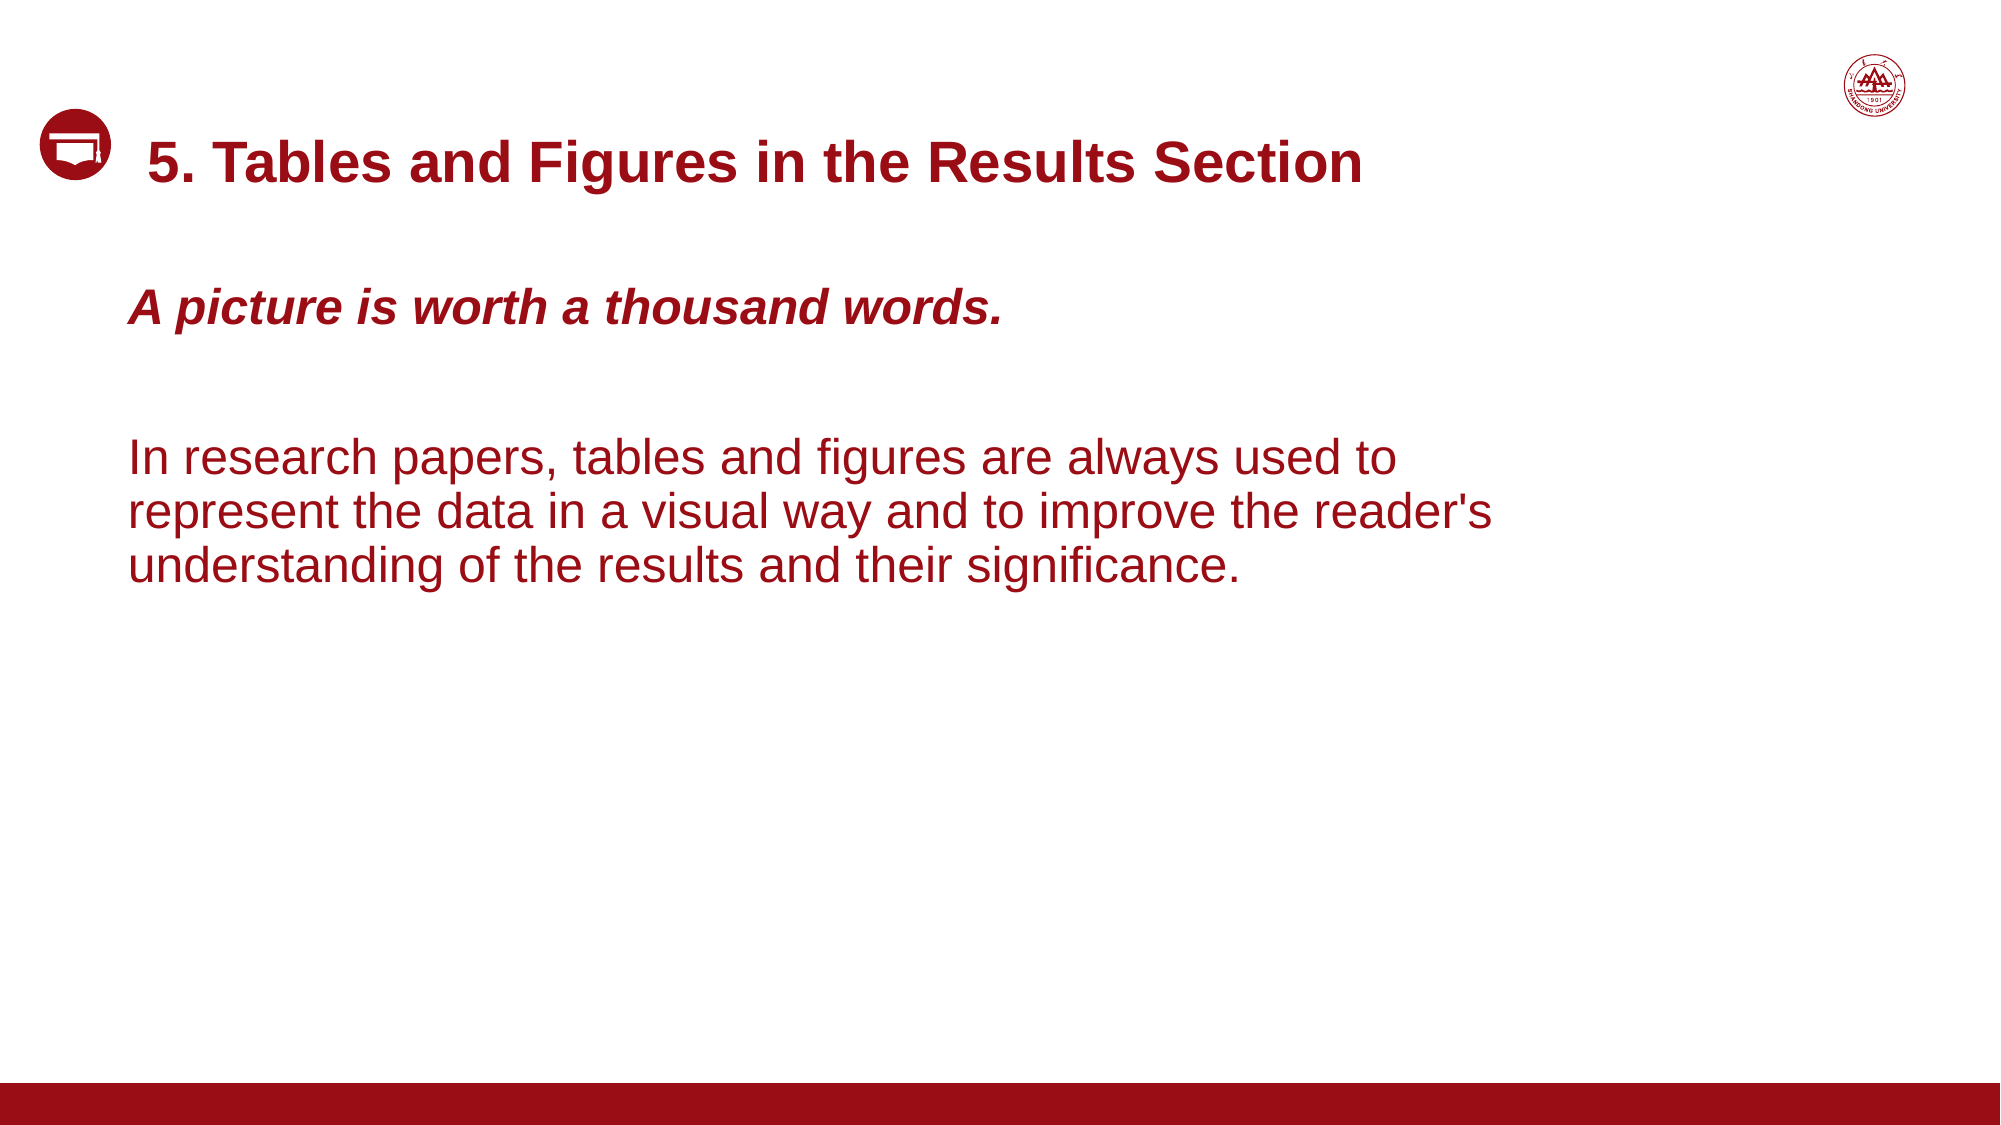

5. Tables and Figures in the Results Section

A picture is worth a thousand words.

In research papers, tables and figures are always used to represent the data in a visual way and to improve the reader's understanding of the results and their significance.